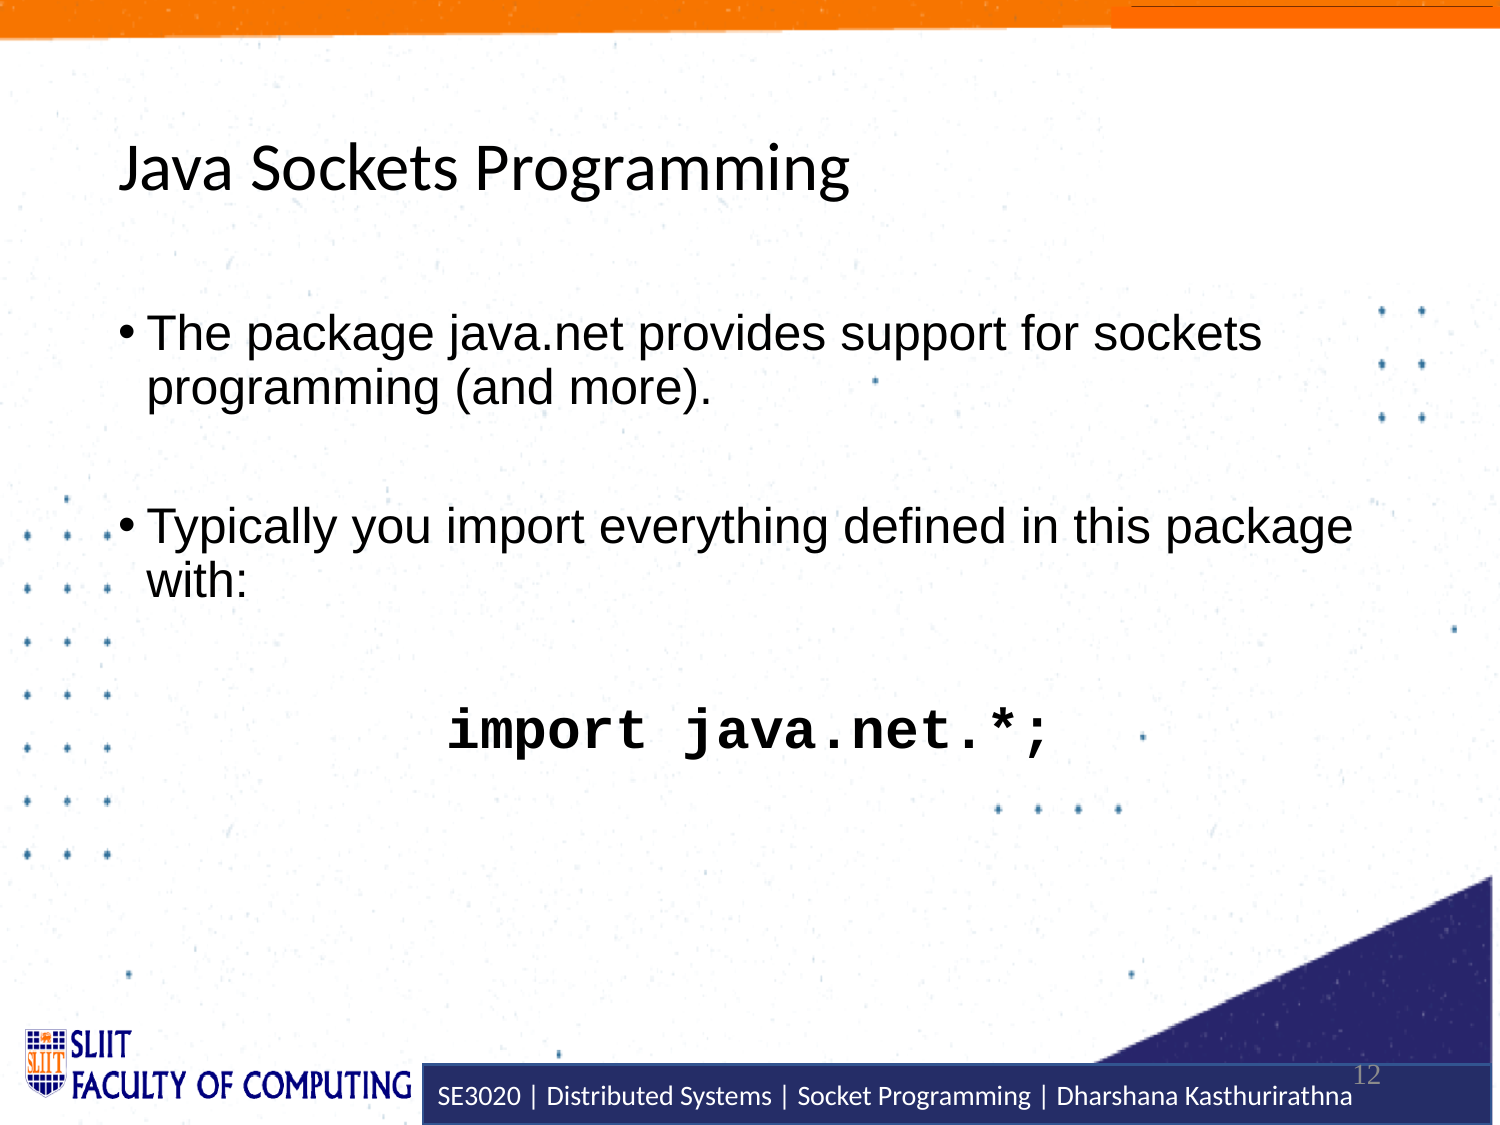

# Java Sockets Programming
The package java.net provides support for sockets programming (and more).

Typically you import everything defined in this package with:

import java.net.*;

12